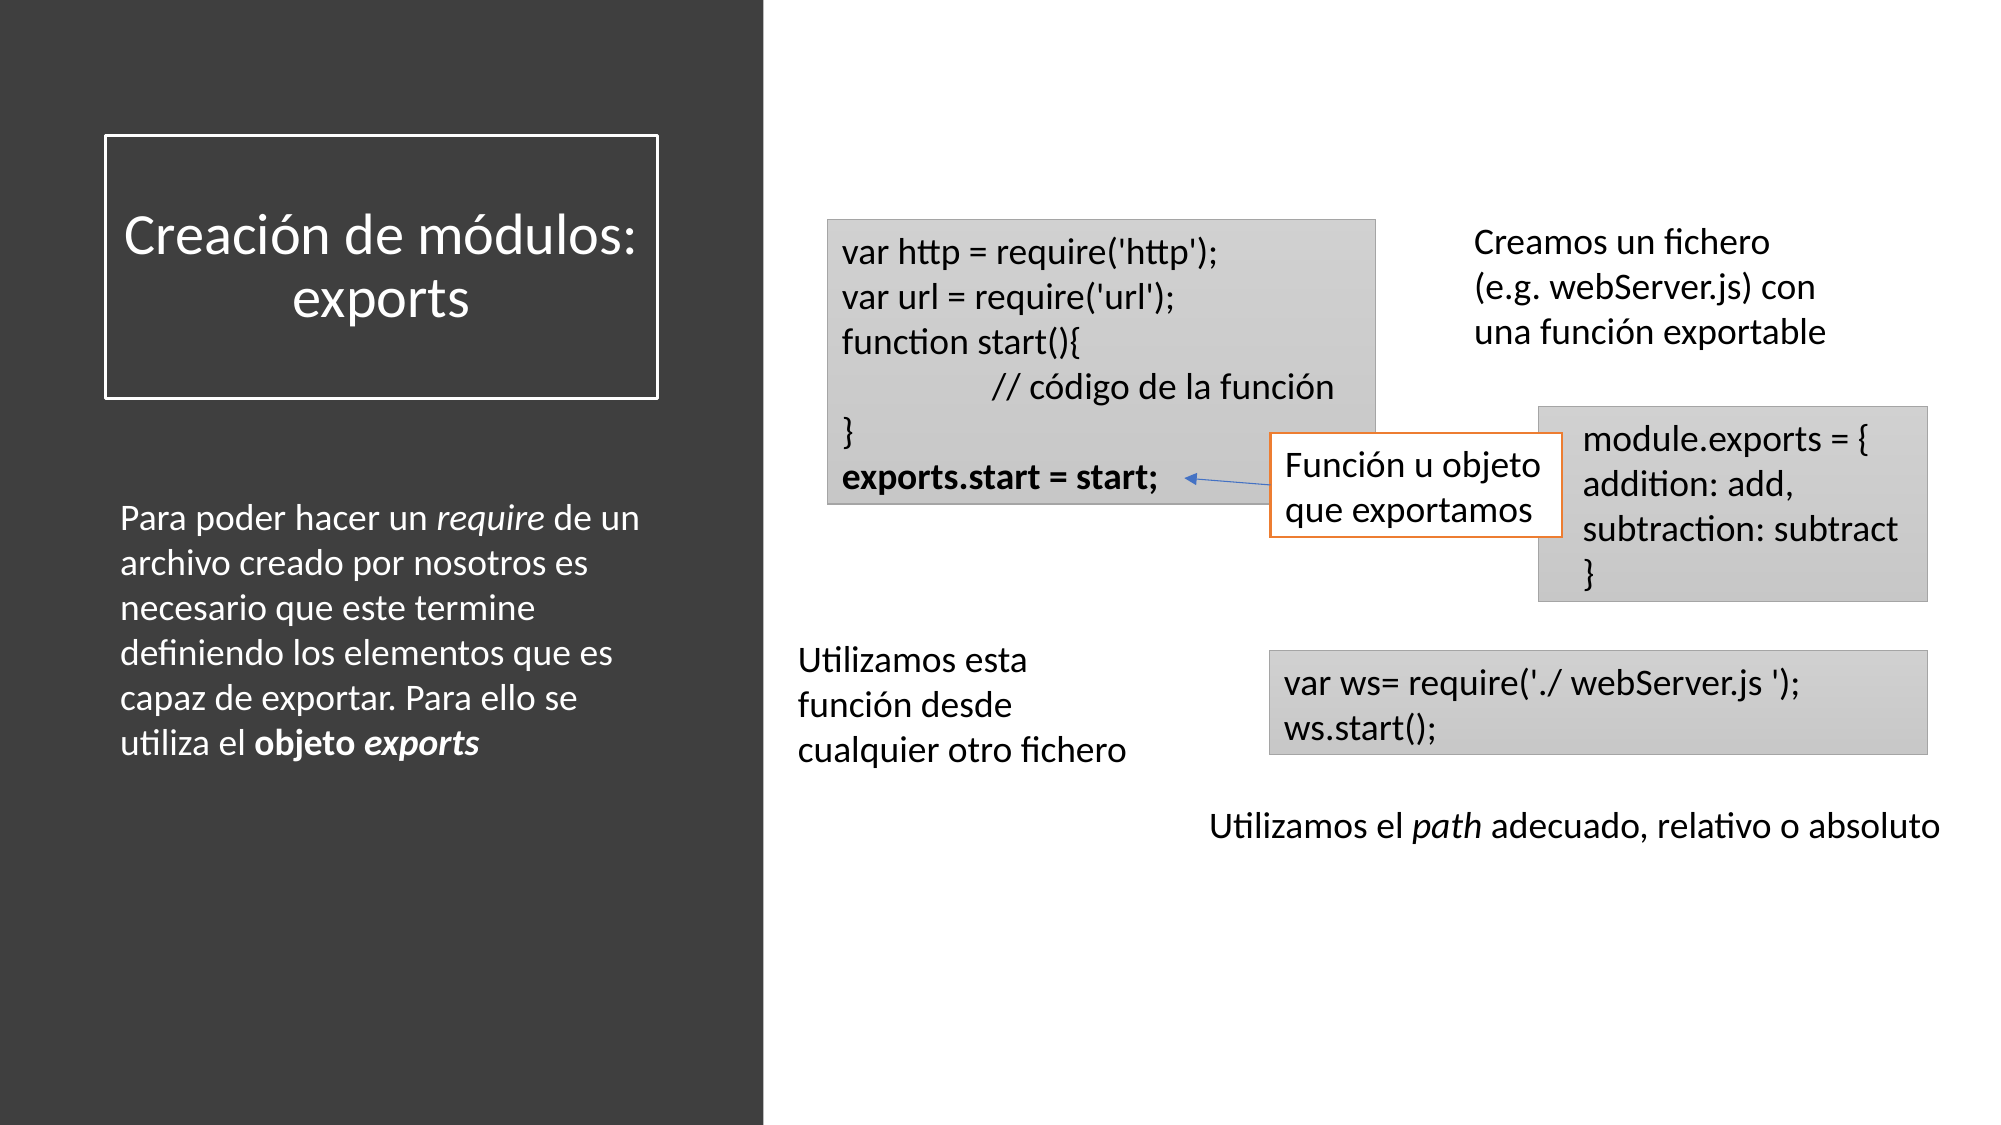

# Creación de módulos: exports
Creamos un fichero (e.g. webServer.js) con una función exportable
var http = require('http');
var url = require('url');
function start(){
	// código de la función
}
exports.start = start;
module.exports = {
addition: add,
subtraction: subtract
}
Función u objeto que exportamos
Para poder hacer un require de un archivo creado por nosotros es necesario que este termine definiendo los elementos que es capaz de exportar. Para ello se utiliza el objeto exports
Utilizamos esta función desde cualquier otro fichero
var ws= require('./ webServer.js ');
ws.start();
Utilizamos el path adecuado, relativo o absoluto